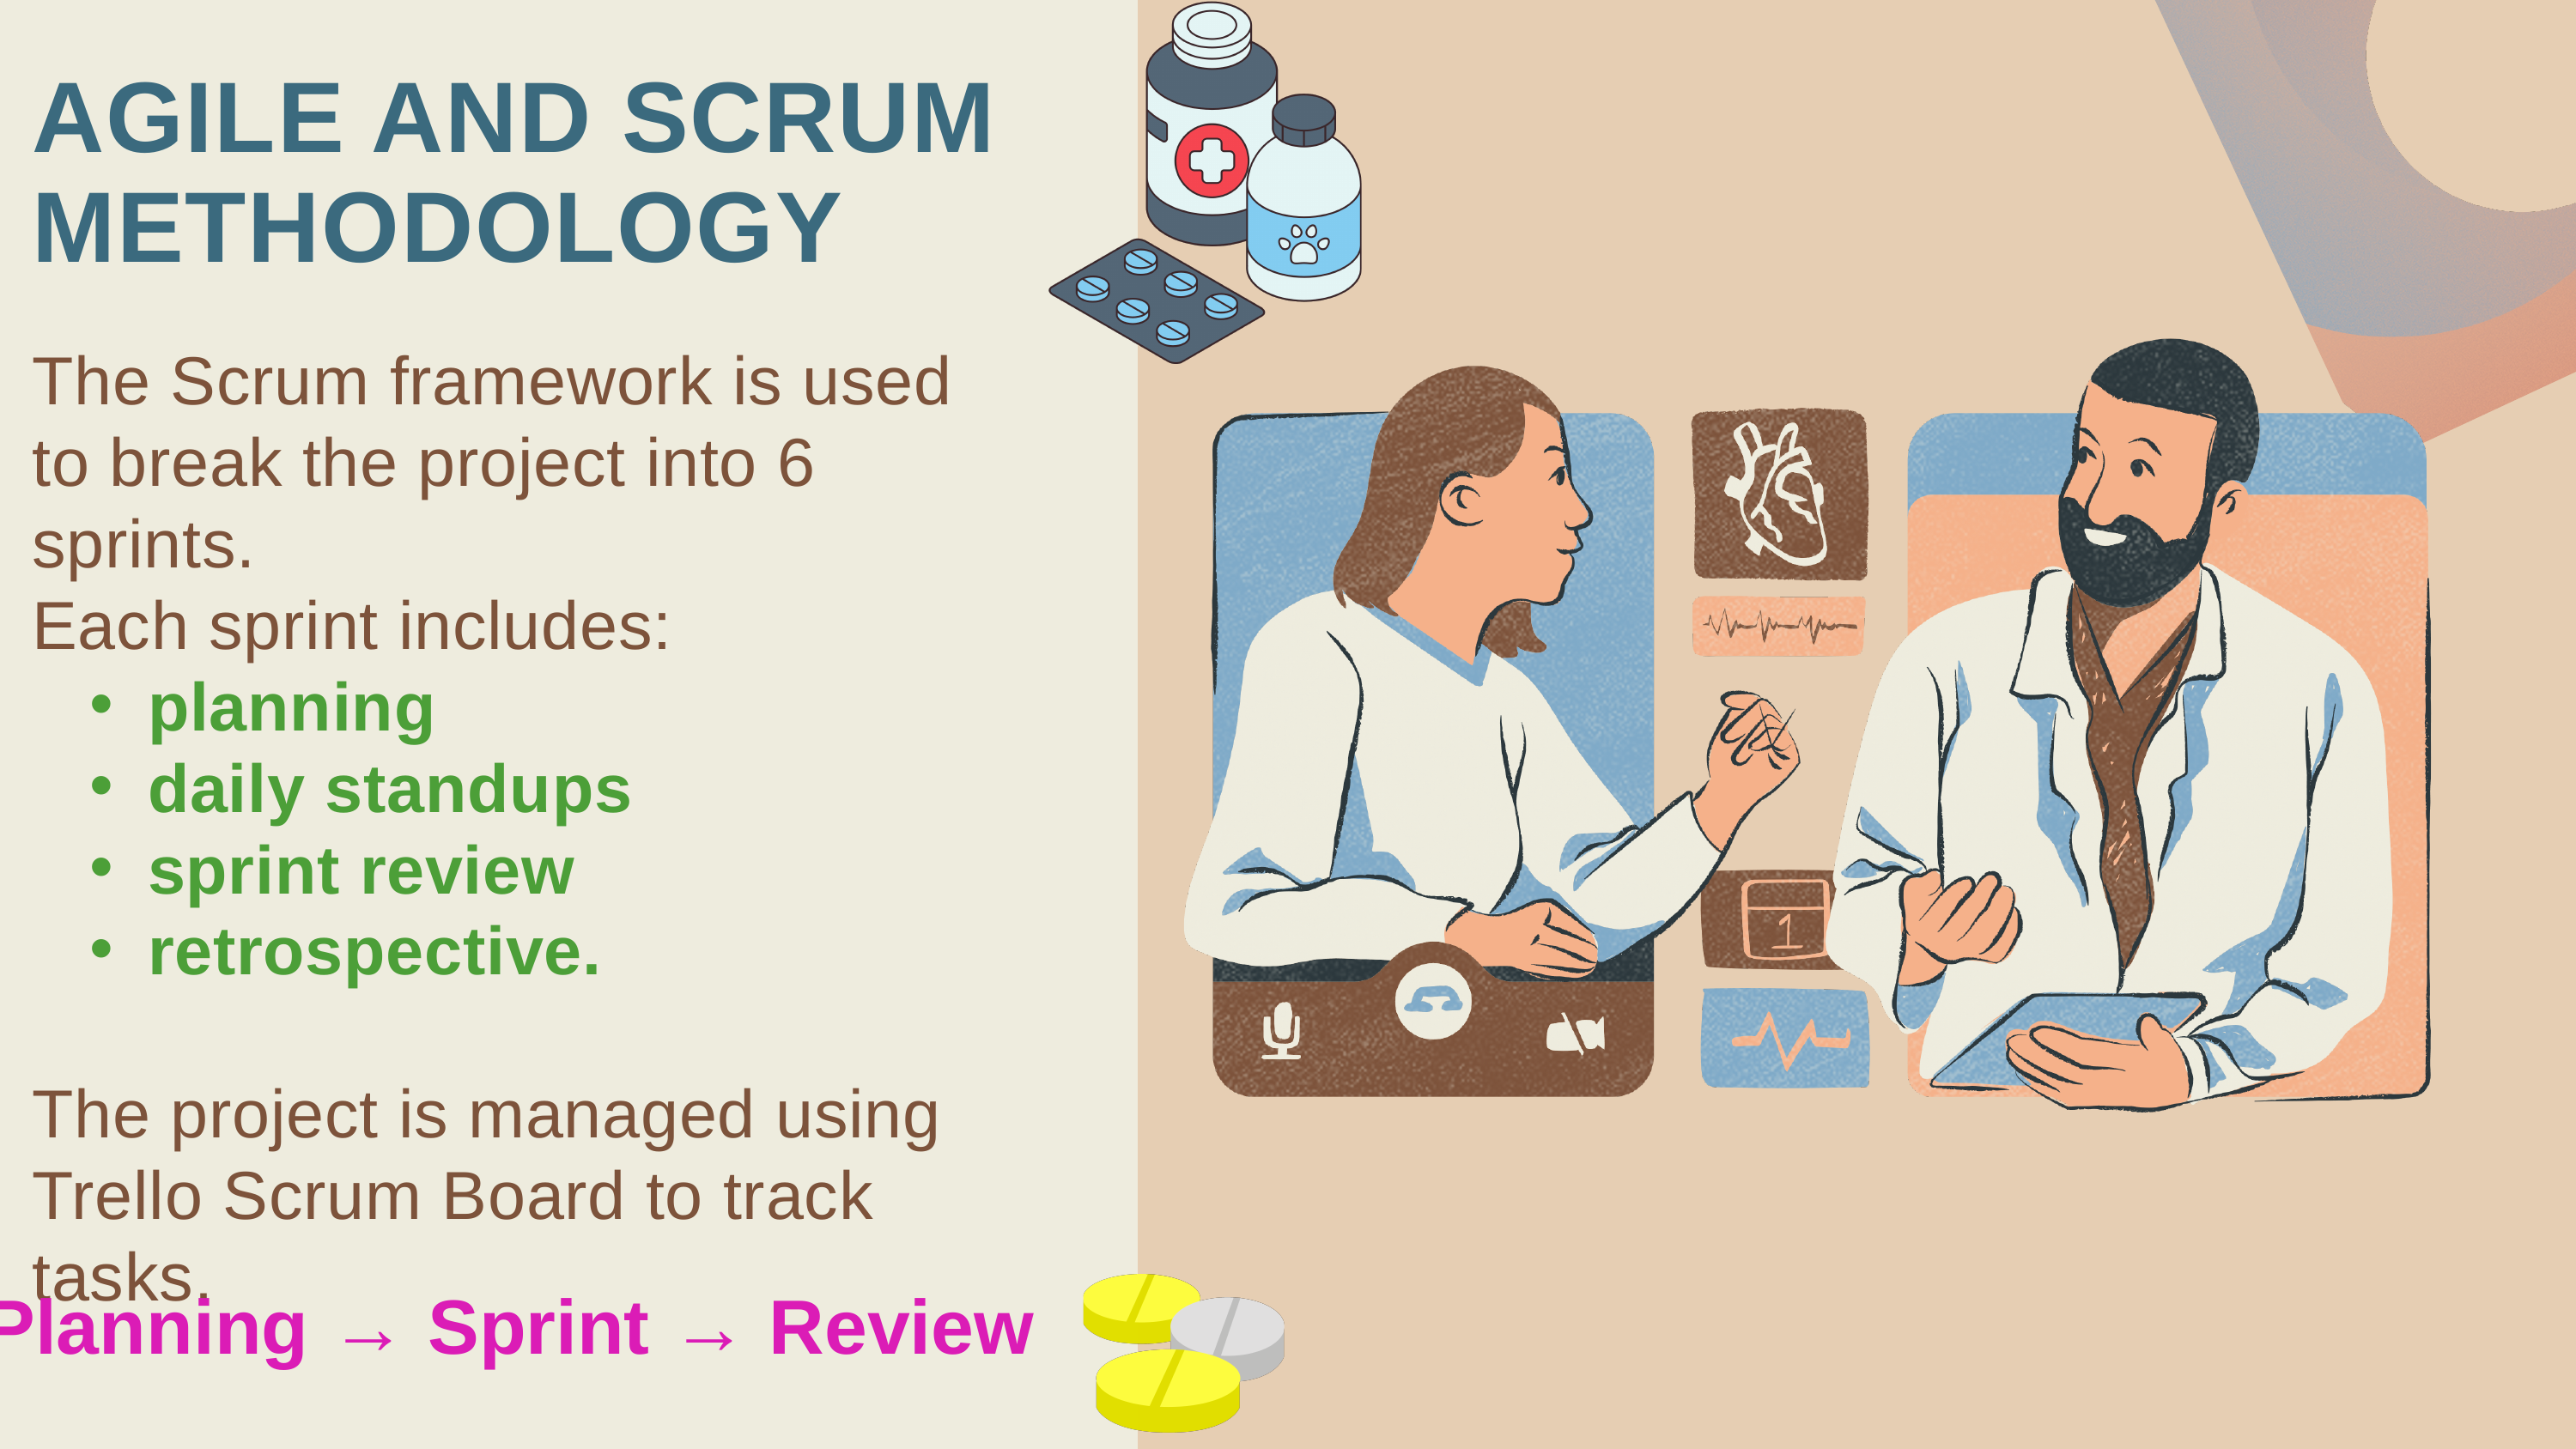

AGILE AND SCRUM METHODOLOGY
The Scrum framework is used to break the project into 6 sprints.
Each sprint includes:
planning
daily standups
sprint review
retrospective.

The project is managed using Trello Scrum Board to track tasks.

Planning → Sprint → Review